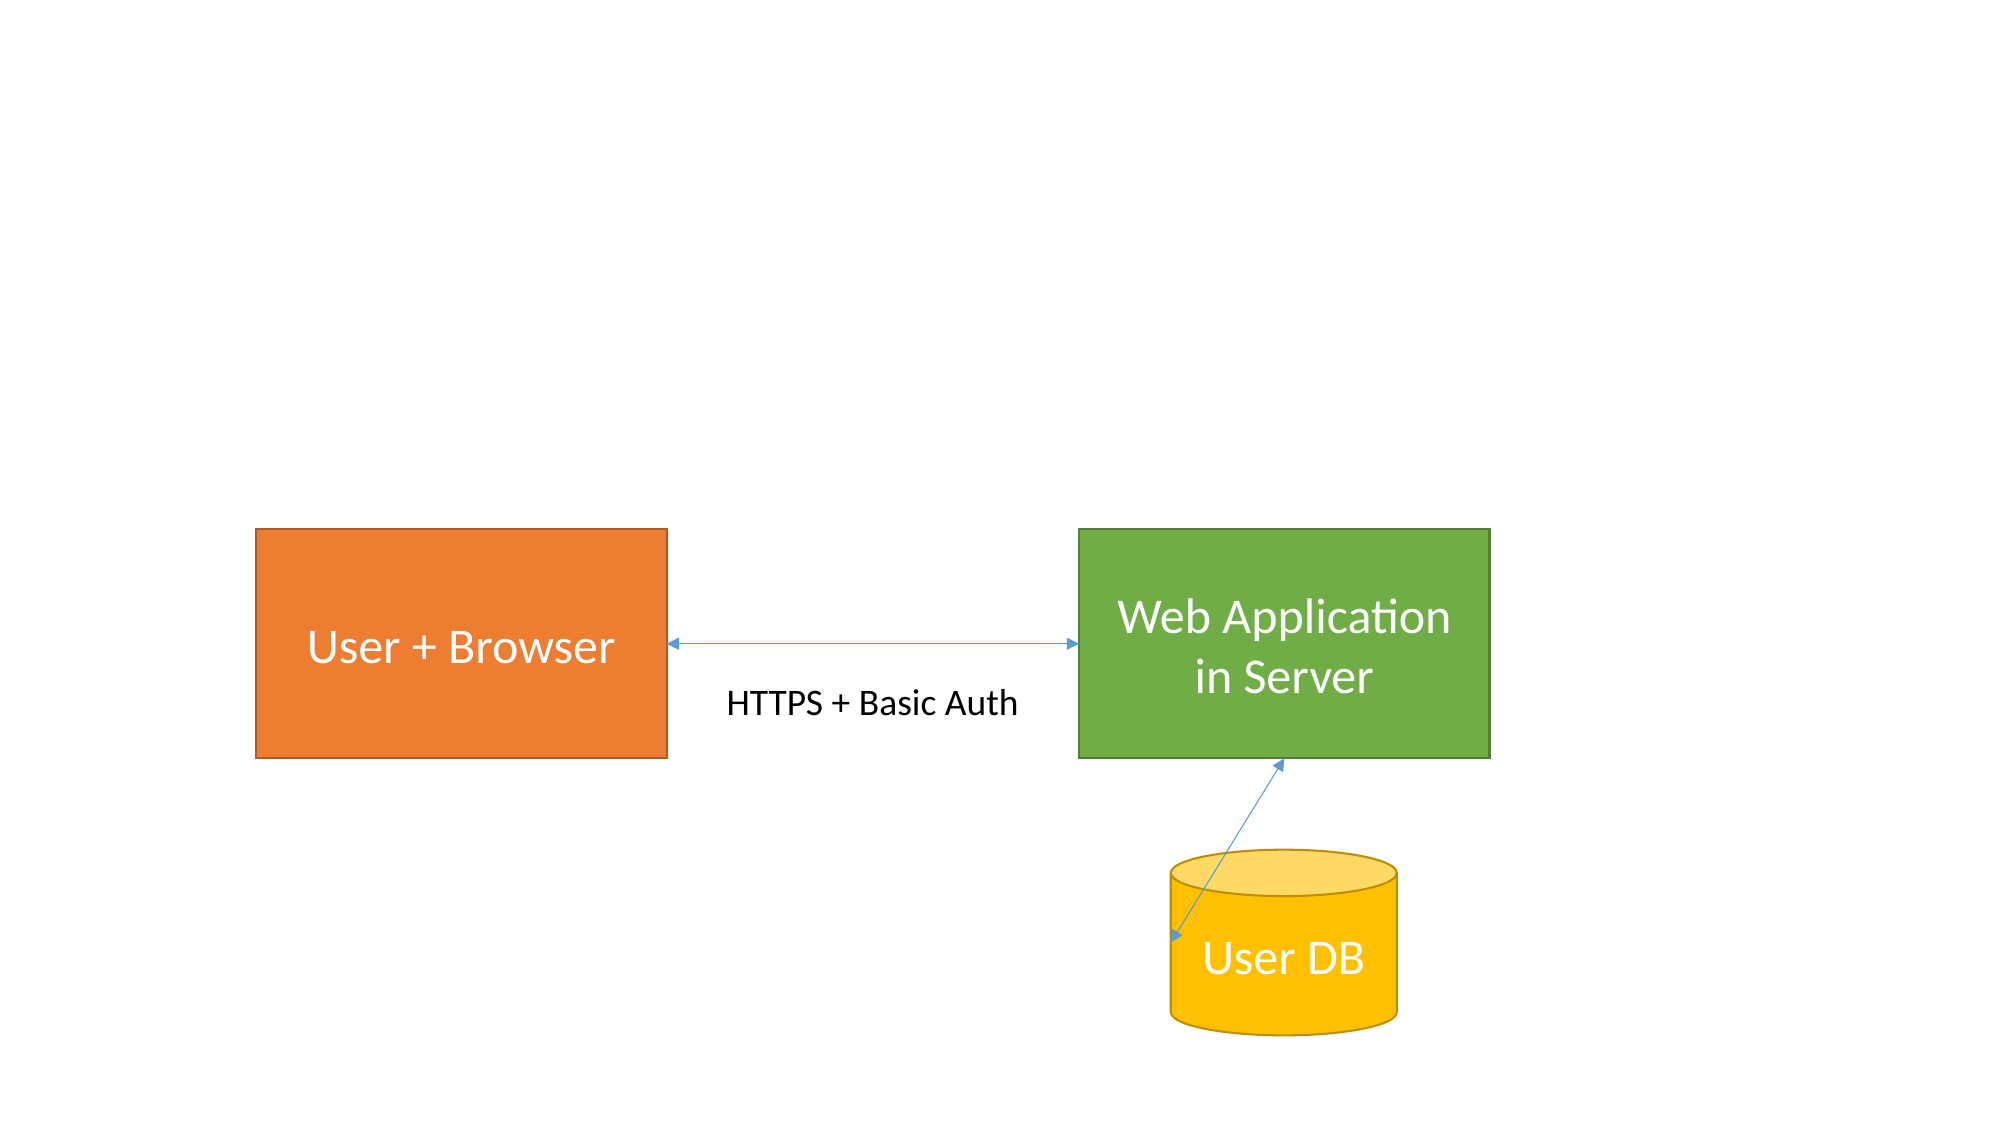

# Direct Authentication
User + Browser
Web Application in Server
HTTPS + Basic Auth
User DB